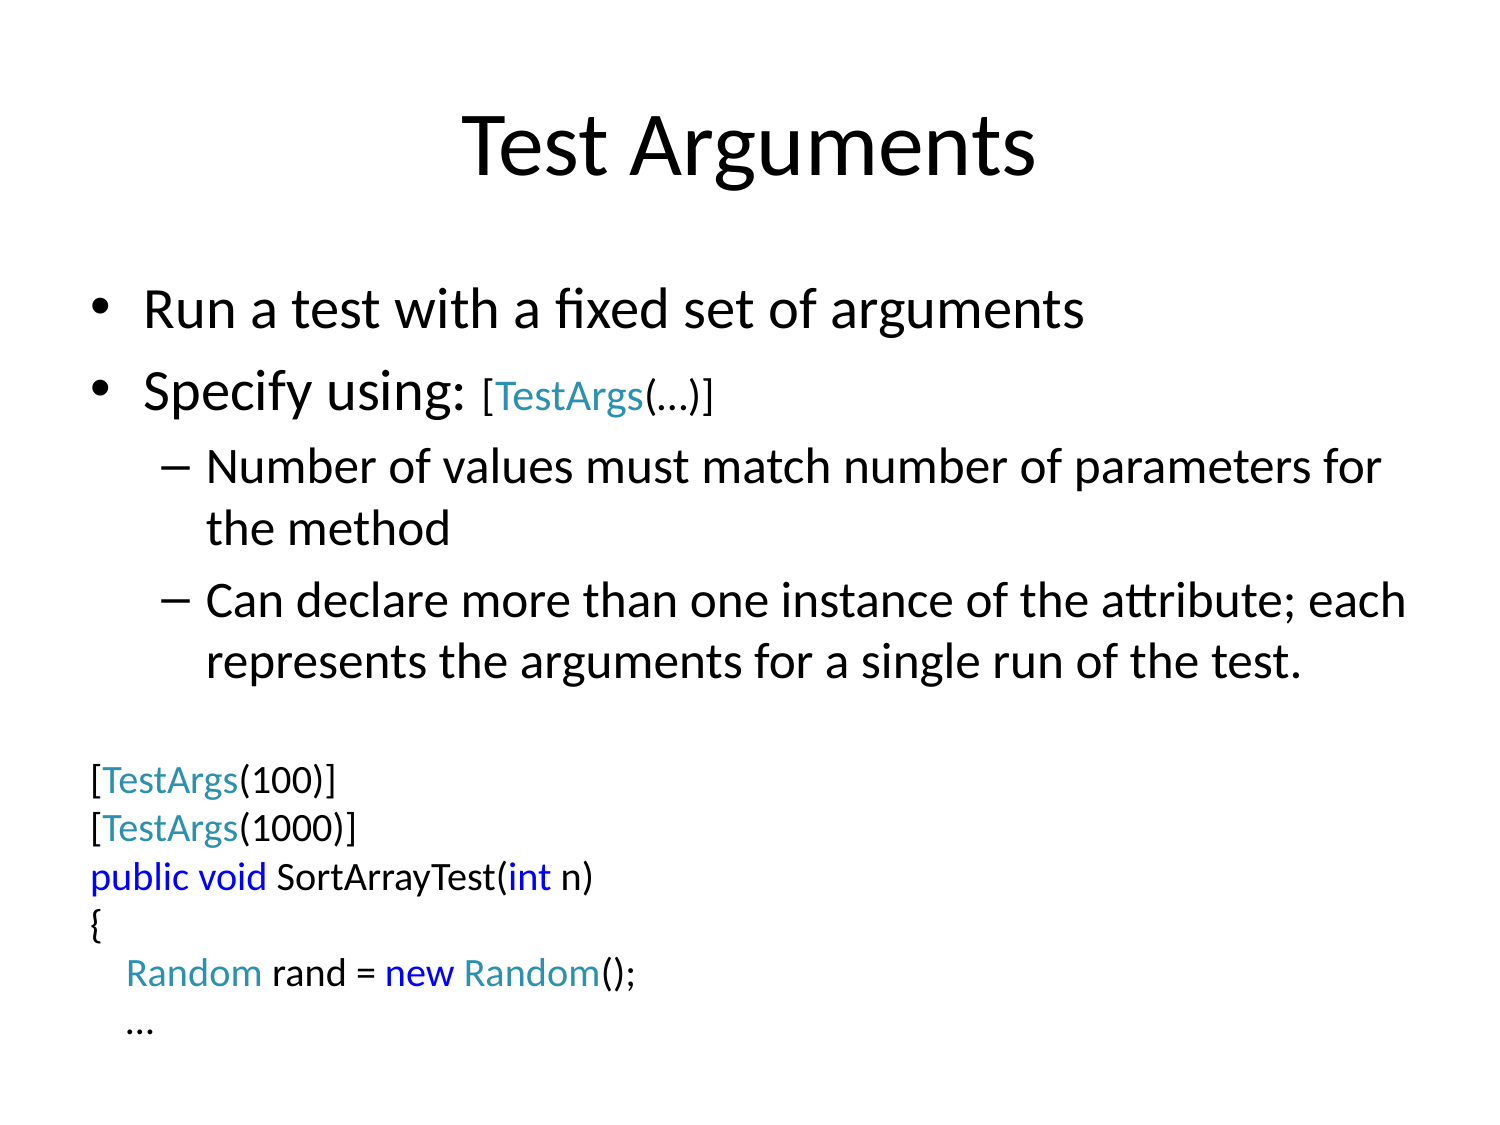

# Test Arguments
Run a test with a fixed set of arguments
Specify using: [TestArgs(…)]
Number of values must match number of parameters for the method
Can declare more than one instance of the attribute; each represents the arguments for a single run of the test.

[TestArgs(100)]
[TestArgs(1000)]
public void SortArrayTest(int n)
{
    Random rand = new Random();
    …